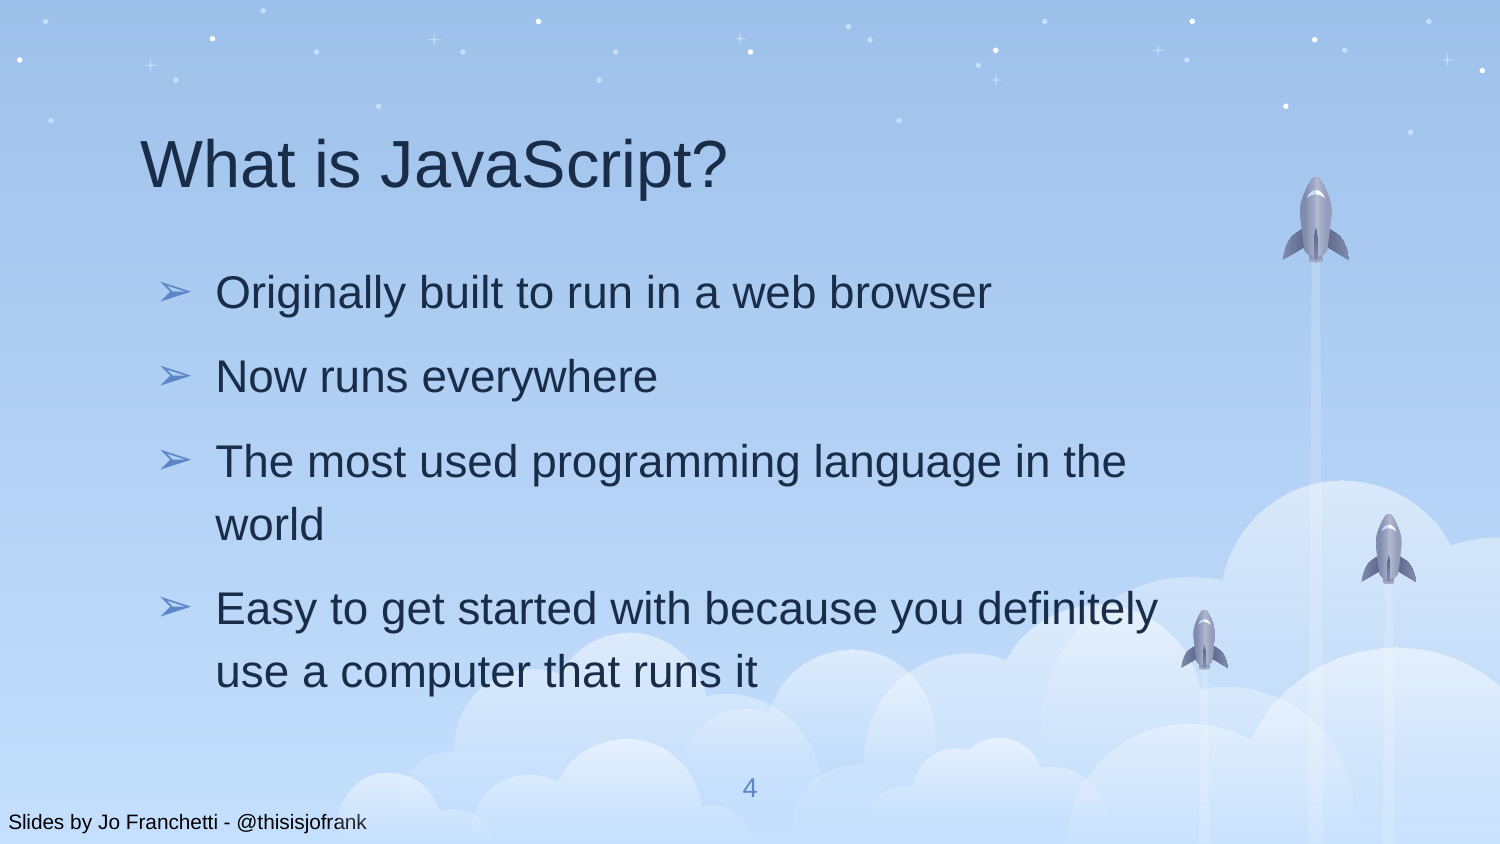

# What is JavaScript?
Originally built to run in a web browser
Now runs everywhere
The most used programming language in the world
Easy to get started with because you definitely use a computer that runs it

4